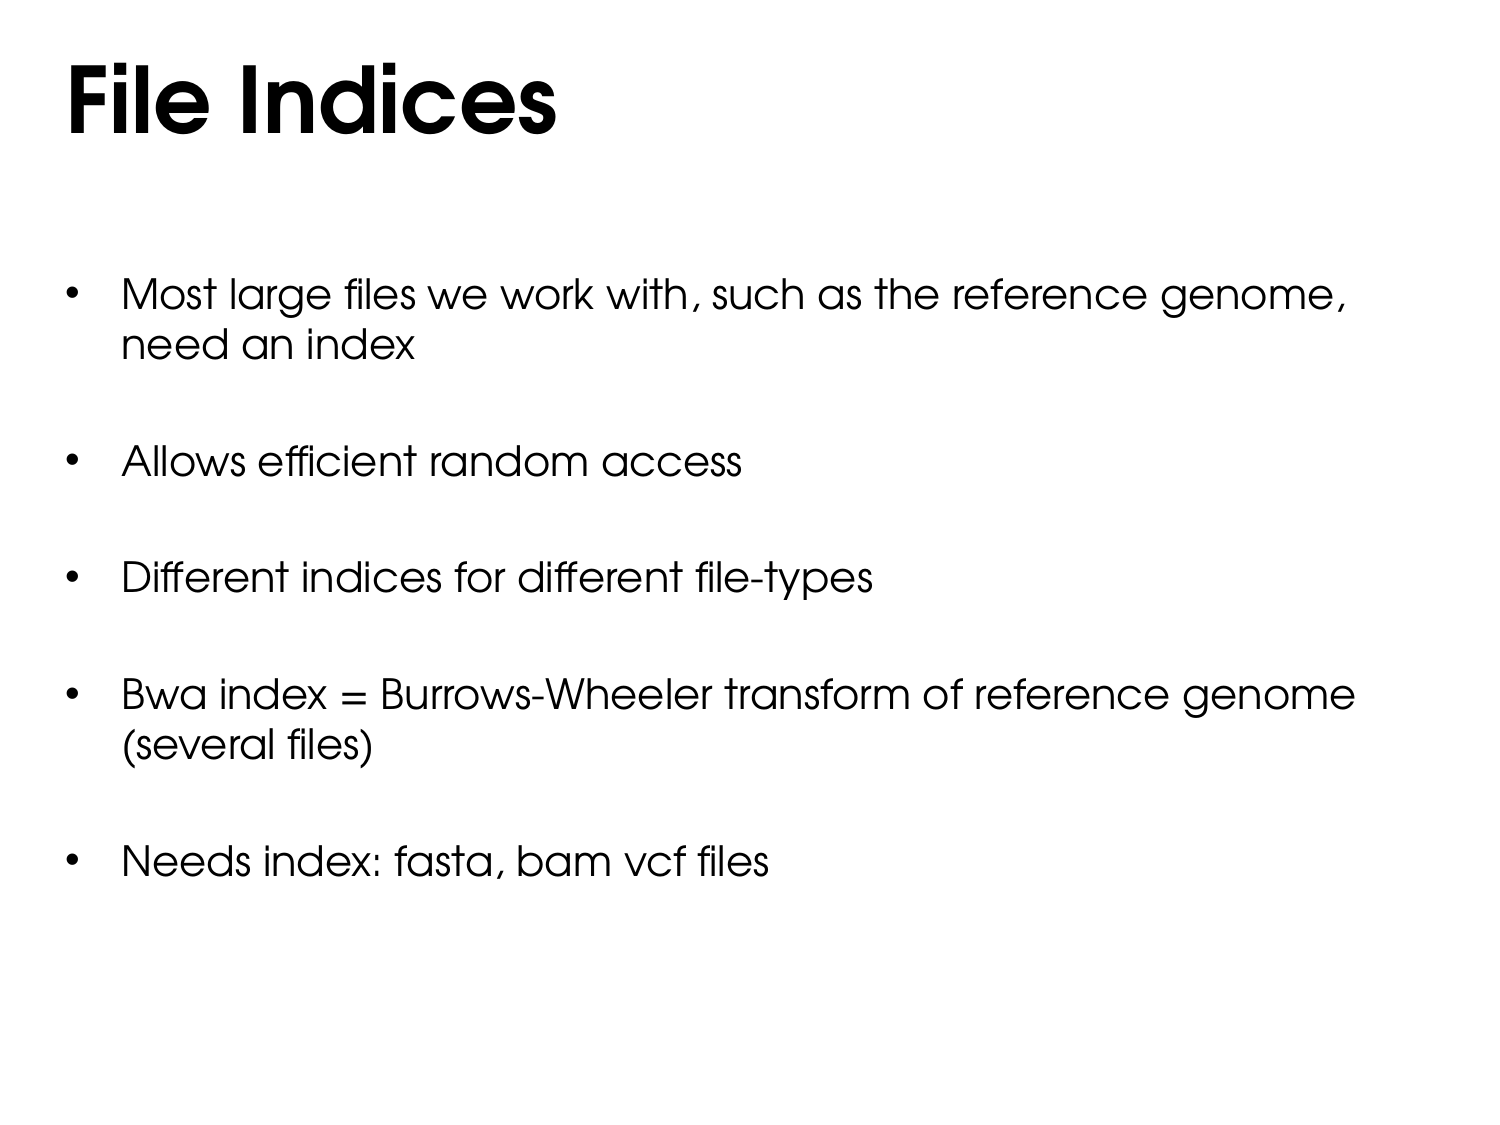

# File Indices
Most large files we work with, such as the reference genome, need an index

Allows efficient random access

Different indices for different file-types

Bwa index = Burrows-Wheeler transform of reference genome (several files)

Needs index: fasta, bam vcf files
27